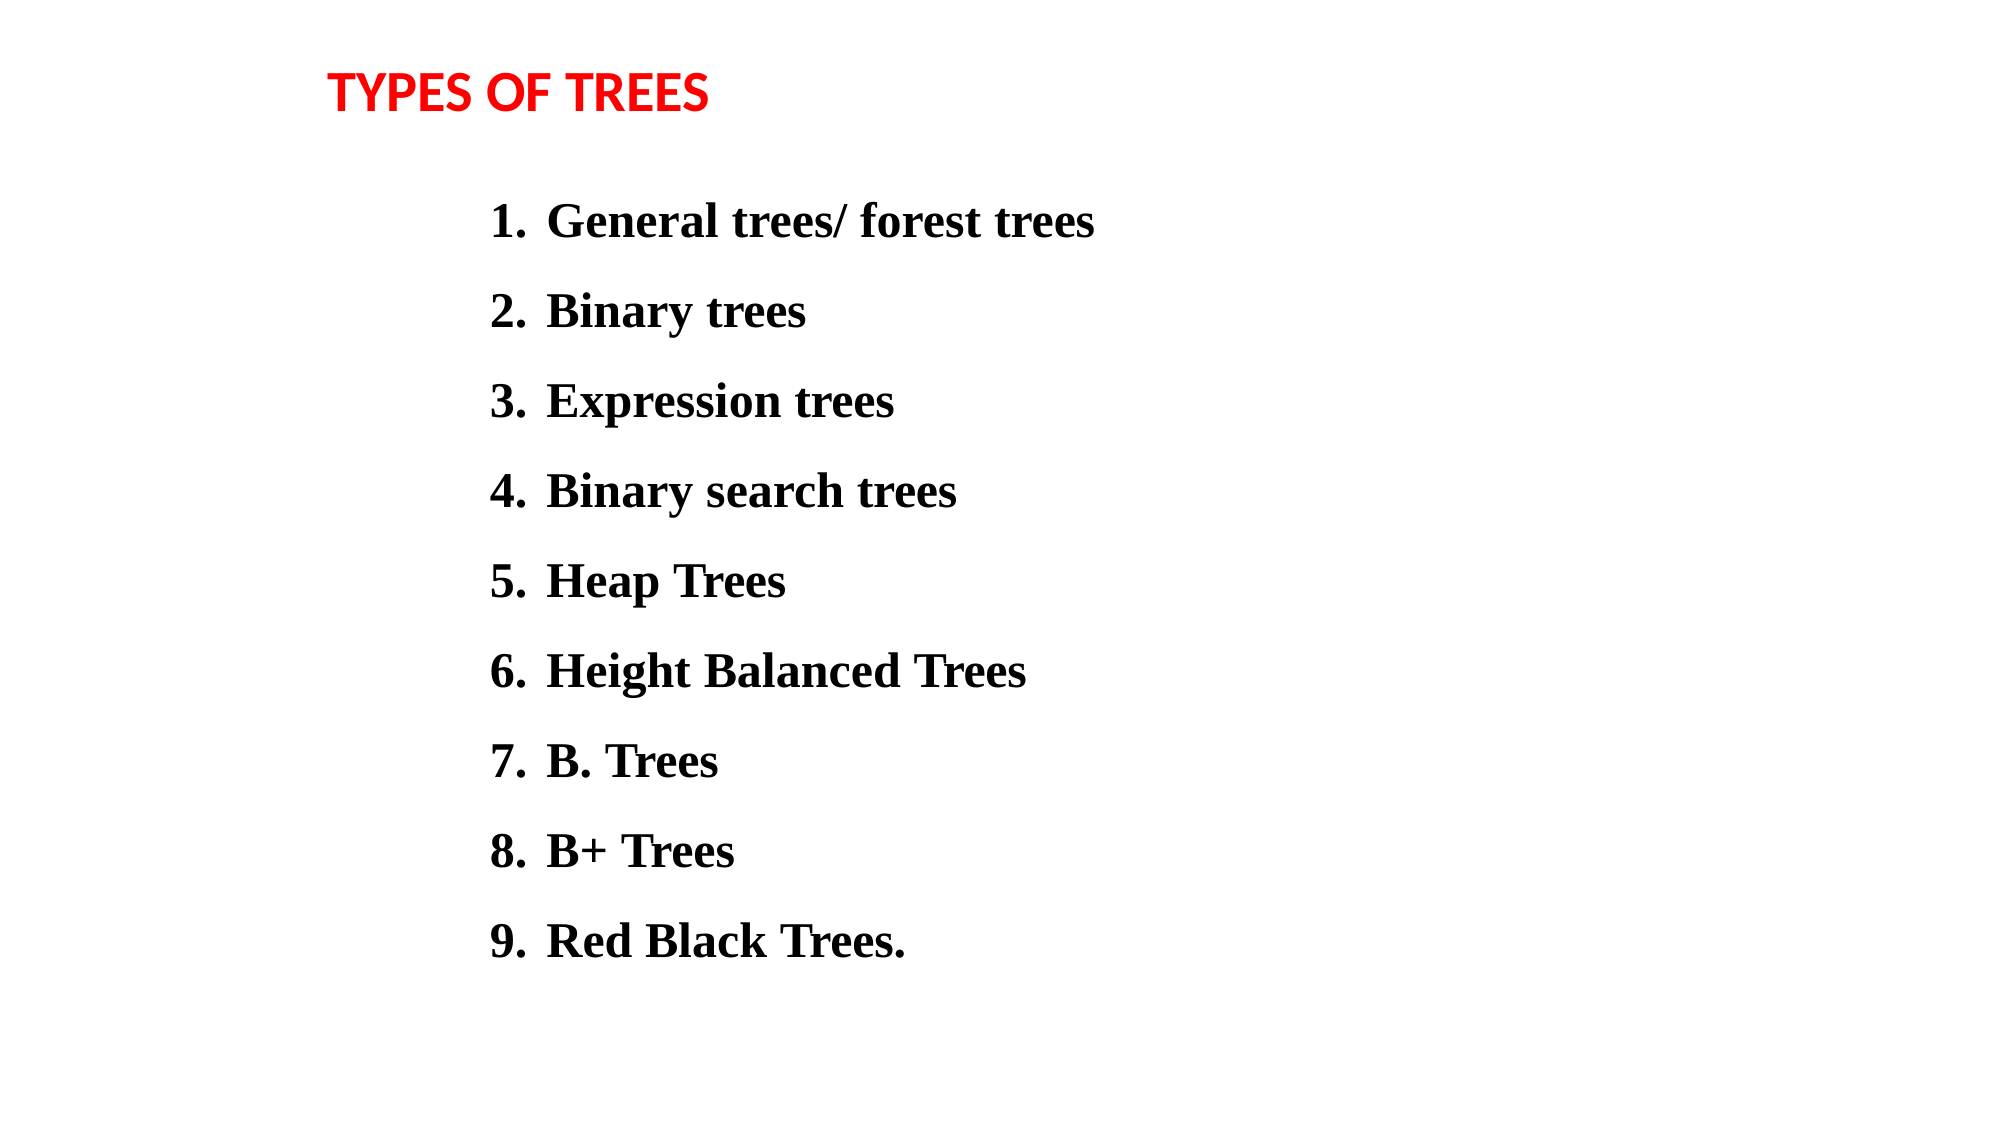

# TYPES OF TREES
General trees/ forest trees
Binary trees
Expression trees
Binary search trees
Heap Trees
Height Balanced Trees
B. Trees
B+ Trees
Red Black Trees.